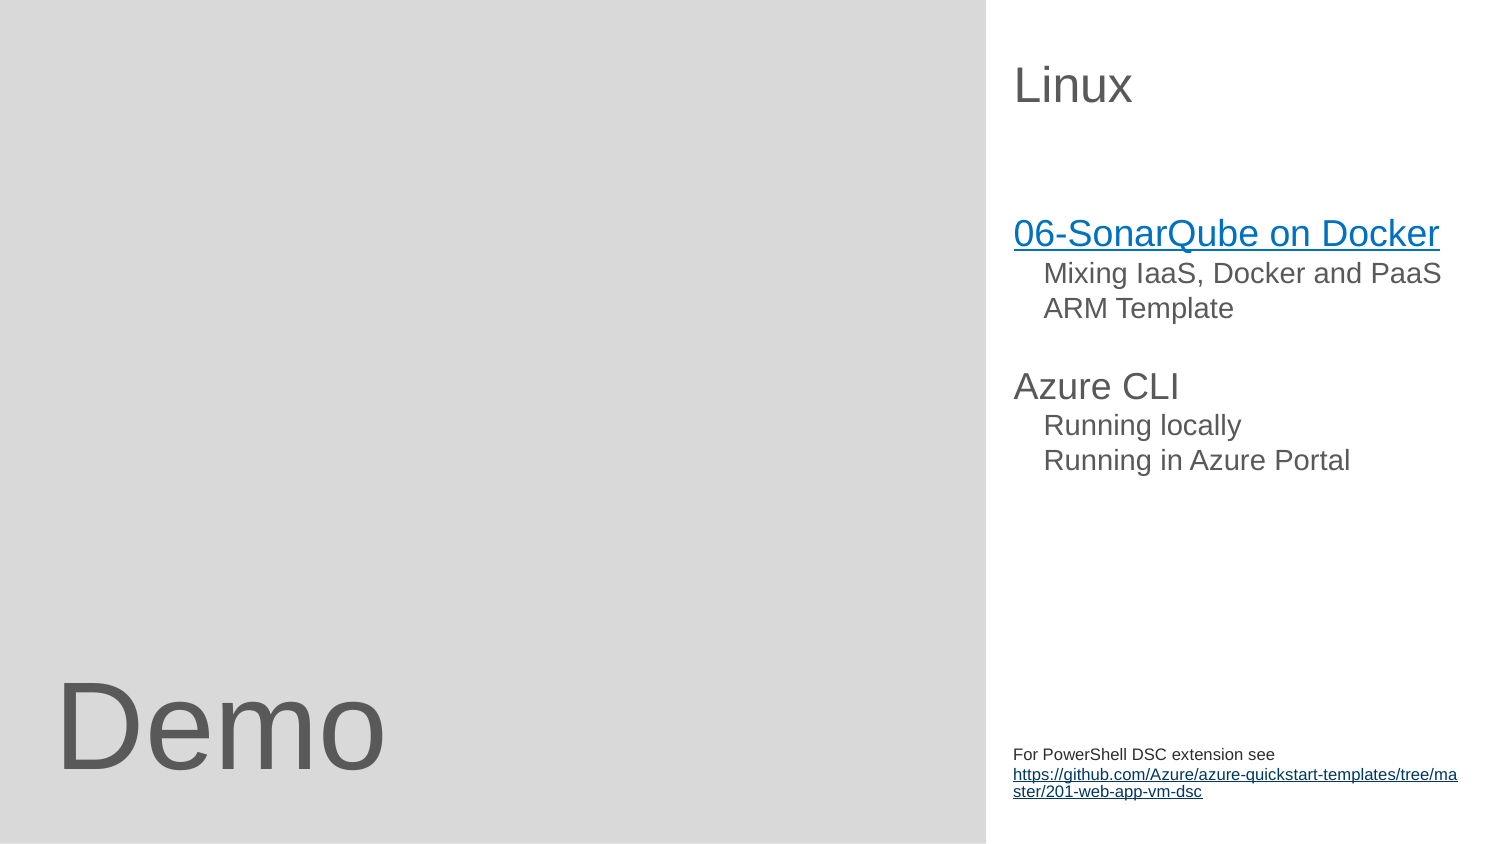

Linux

06-SonarQube on Docker
Mixing IaaS, Docker and PaaS
ARM Template
Azure CLI
Running locally
Running in Azure Portal
For PowerShell DSC extension see https://github.com/Azure/azure-quickstart-templates/tree/master/201-web-app-vm-dsc